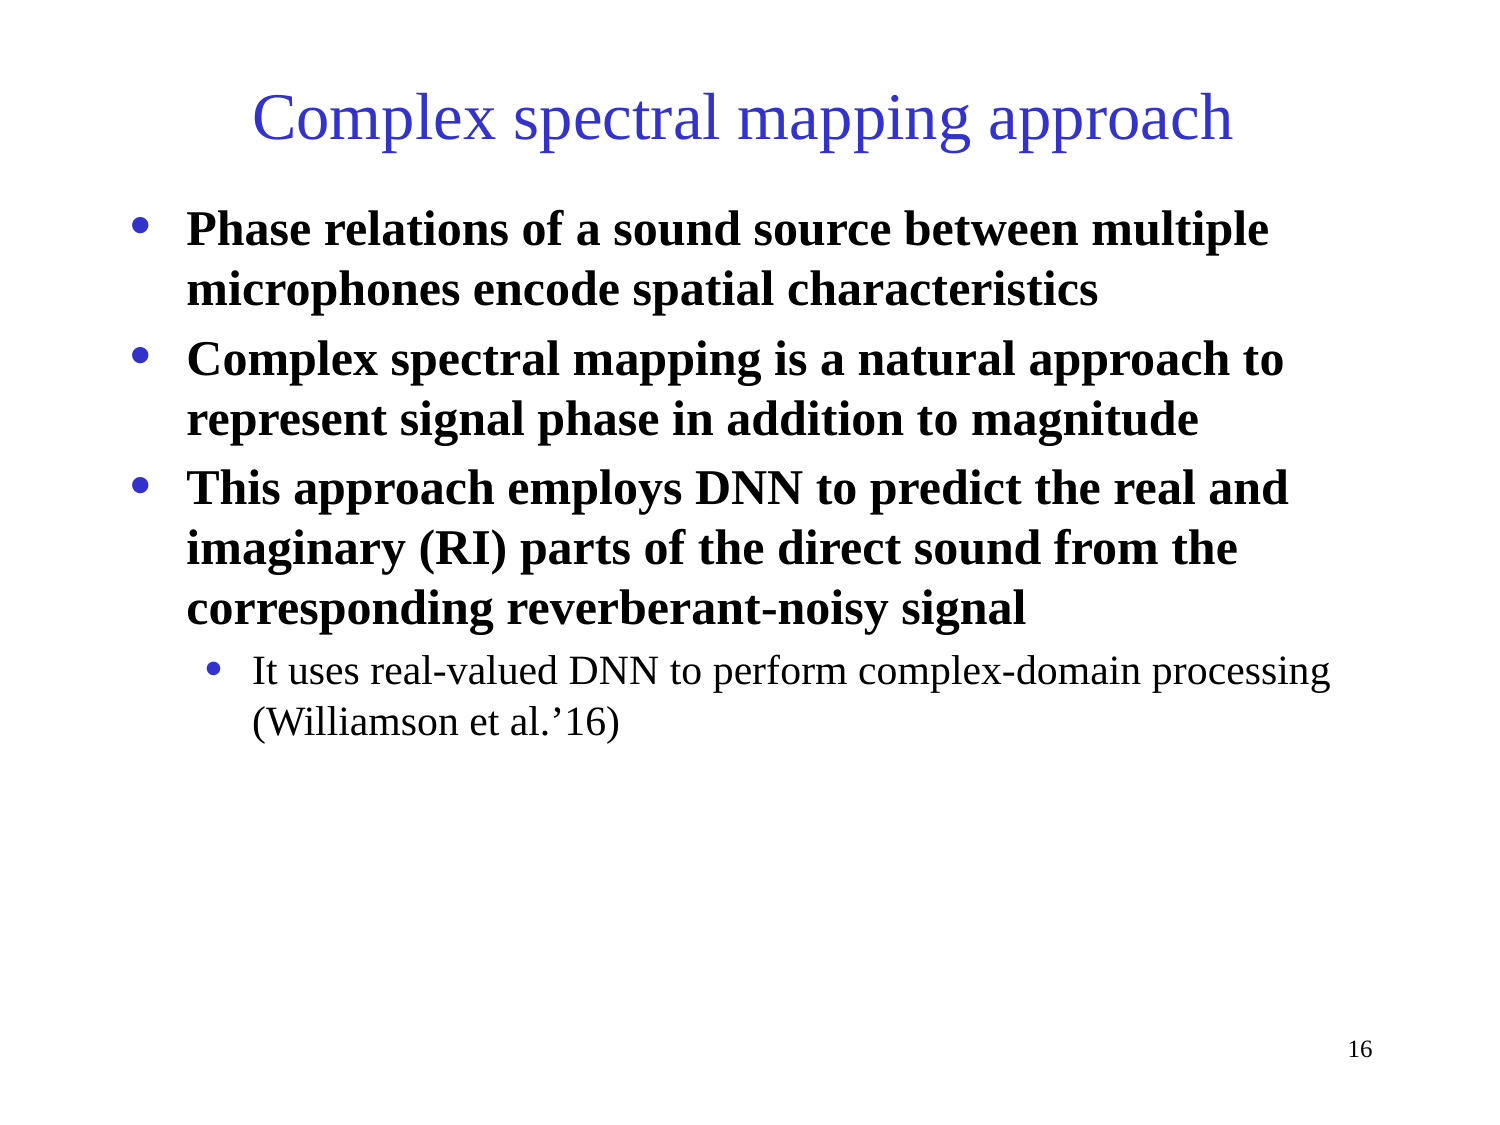

Complex spectral mapping approach
Phase relations of a sound source between multiple microphones encode spatial characteristics
Complex spectral mapping is a natural approach to represent signal phase in addition to magnitude
This approach employs DNN to predict the real and imaginary (RI) parts of the direct sound from the corresponding reverberant-noisy signal
It uses real-valued DNN to perform complex-domain processing (Williamson et al.’16)
16